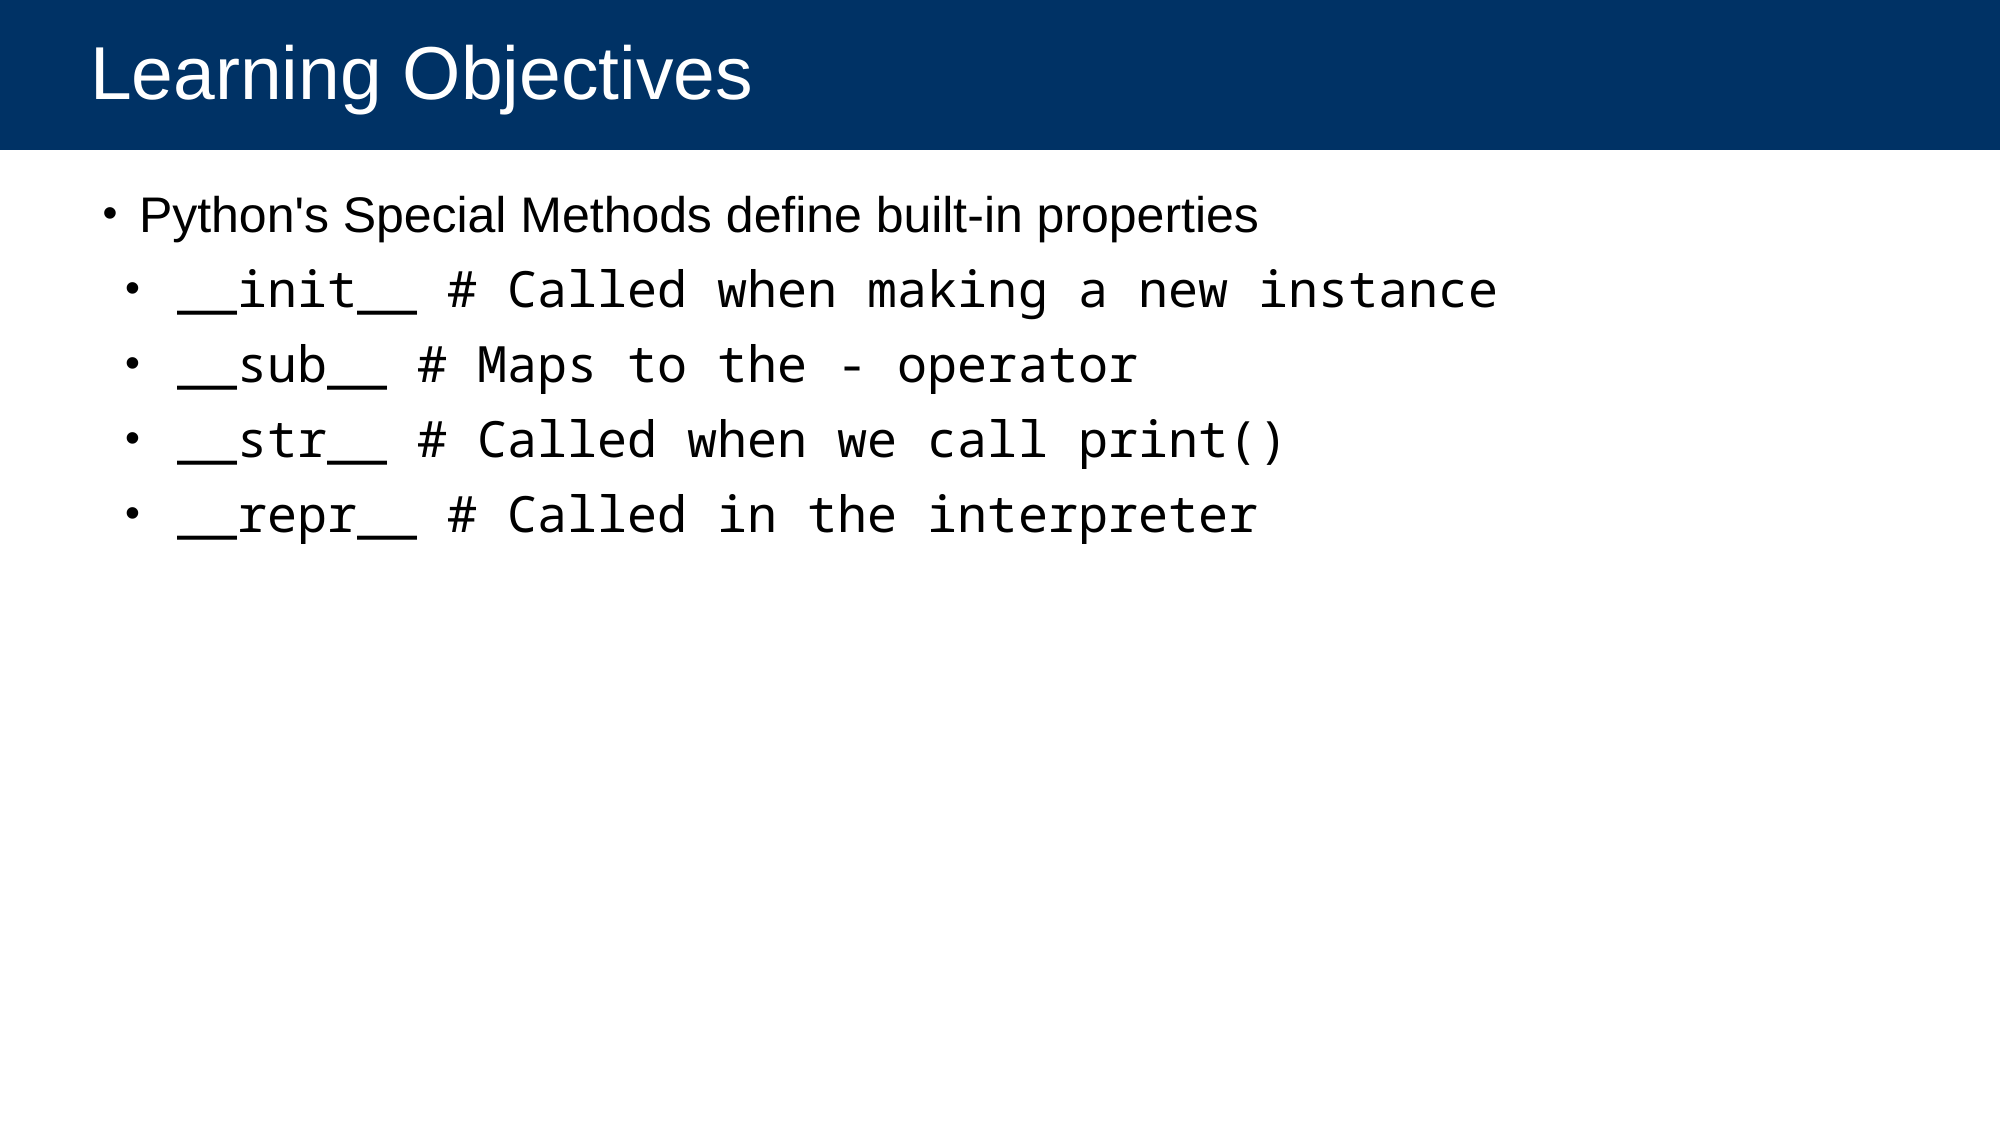

# Learning Objectives
 Python's Special Methods define built-in properties
 __init__ # Called when making a new instance
 __sub__ # Maps to the - operator
 __str__ # Called when we call print()
 __repr__ # Called in the interpreter